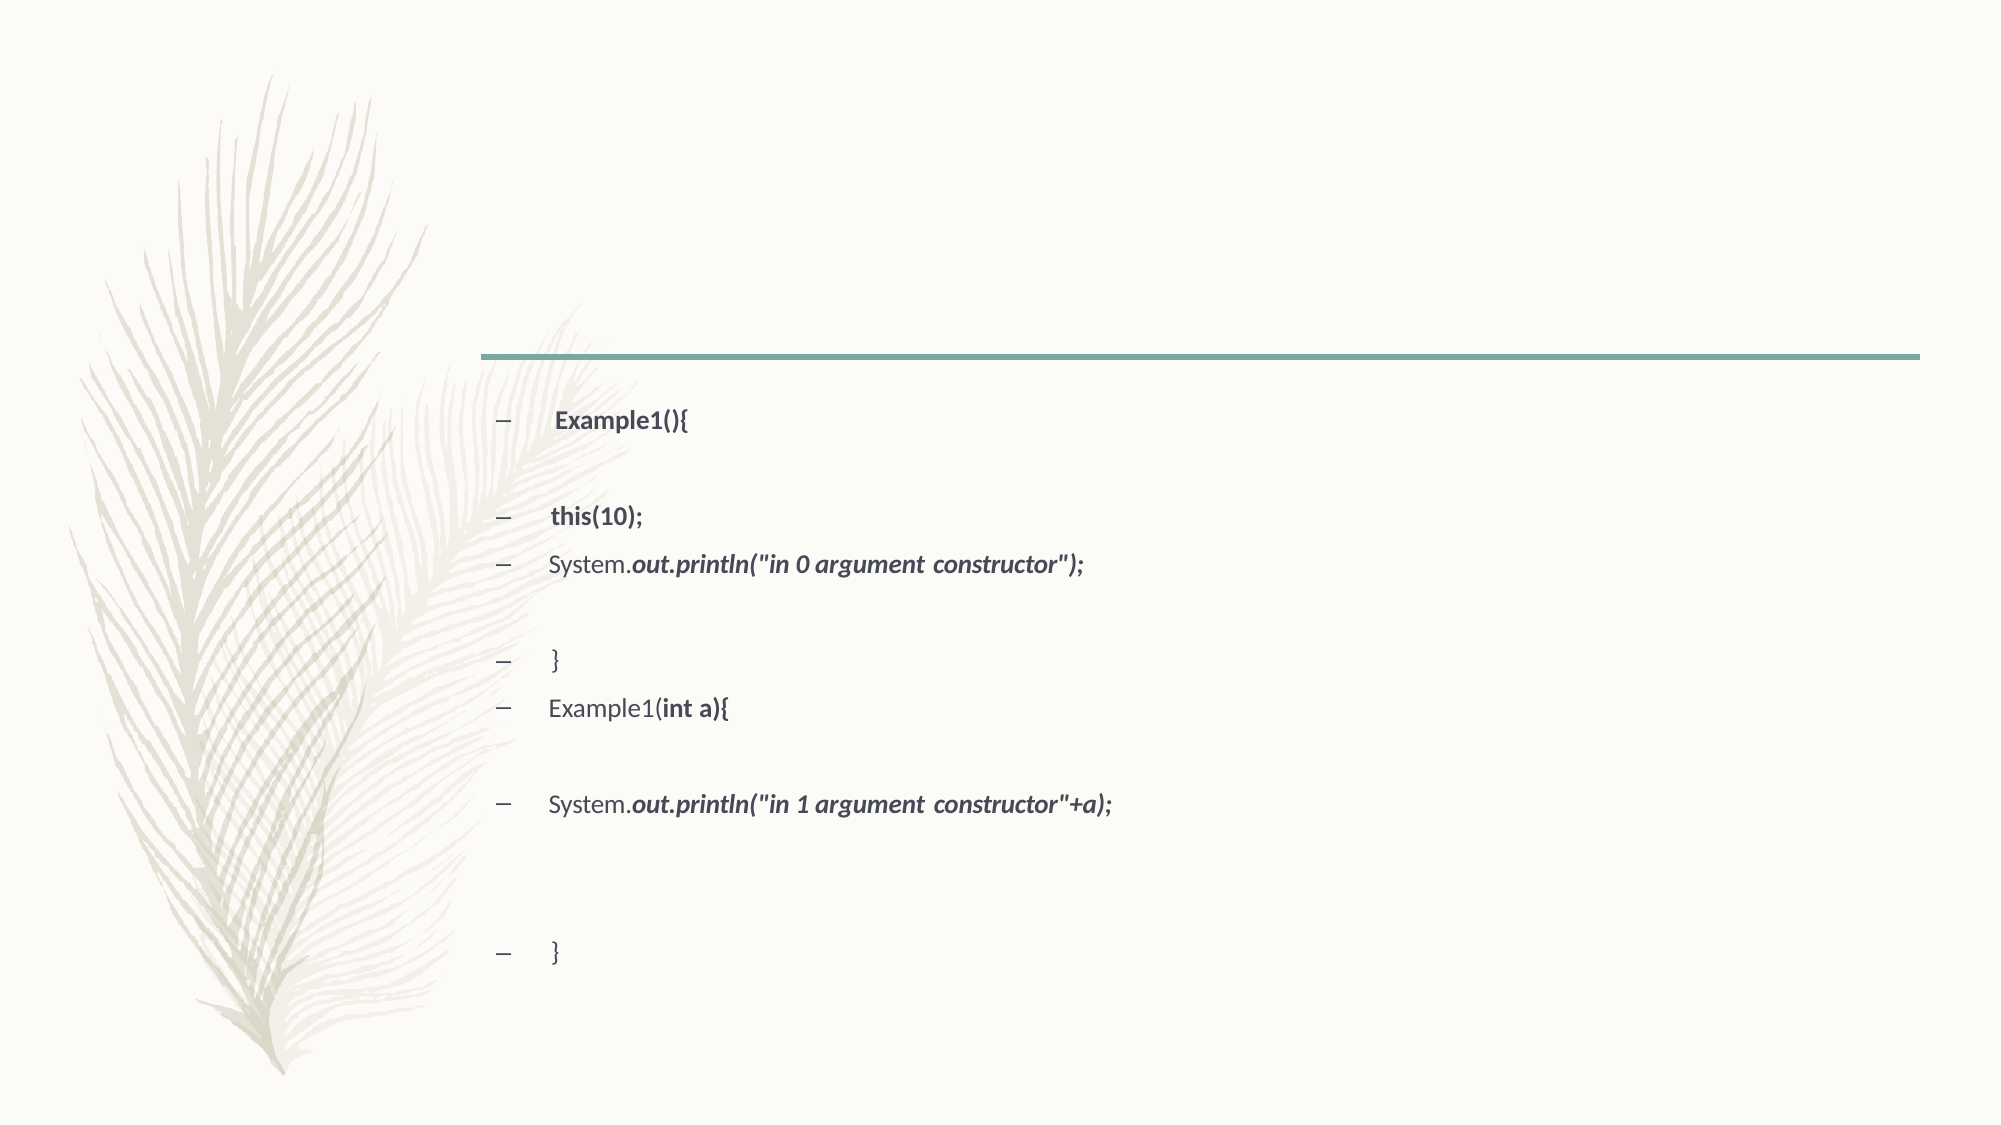

Example1(){

–	this(10);
System.out.println("in 0 argument constructor");

–	}
Example1(int a){

System.out.println("in 1 argument constructor"+a);
–	}